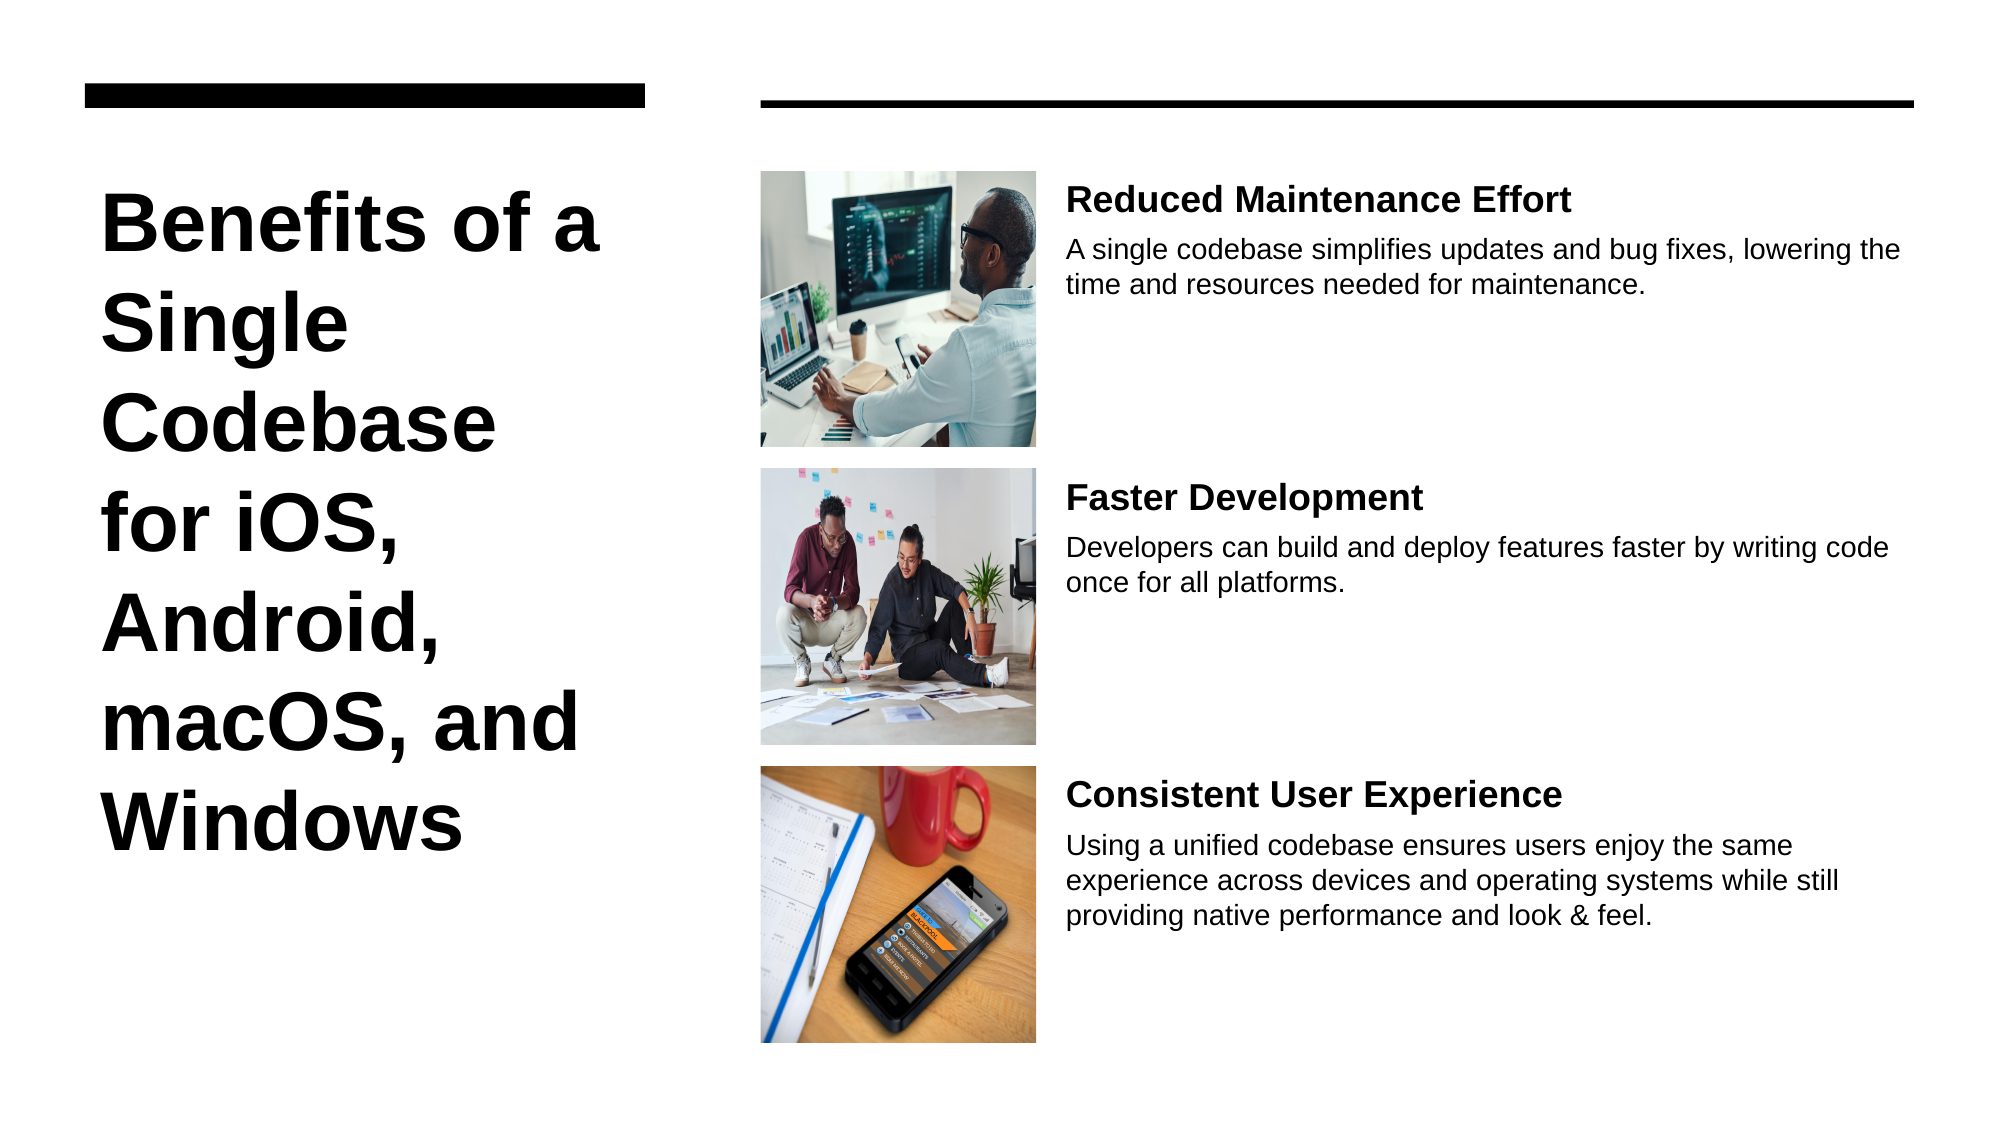

# Benefits of a Single Codebase for iOS, Android, macOS, and Windows
Reduced Maintenance Effort
A single codebase simplifies updates and bug fixes, lowering the time and resources needed for maintenance.
Faster Development
Developers can build and deploy features faster by writing code once for all platforms.
Consistent User Experience
Using a unified codebase ensures users enjoy the same experience across devices and operating systems while still providing native performance and look & feel.